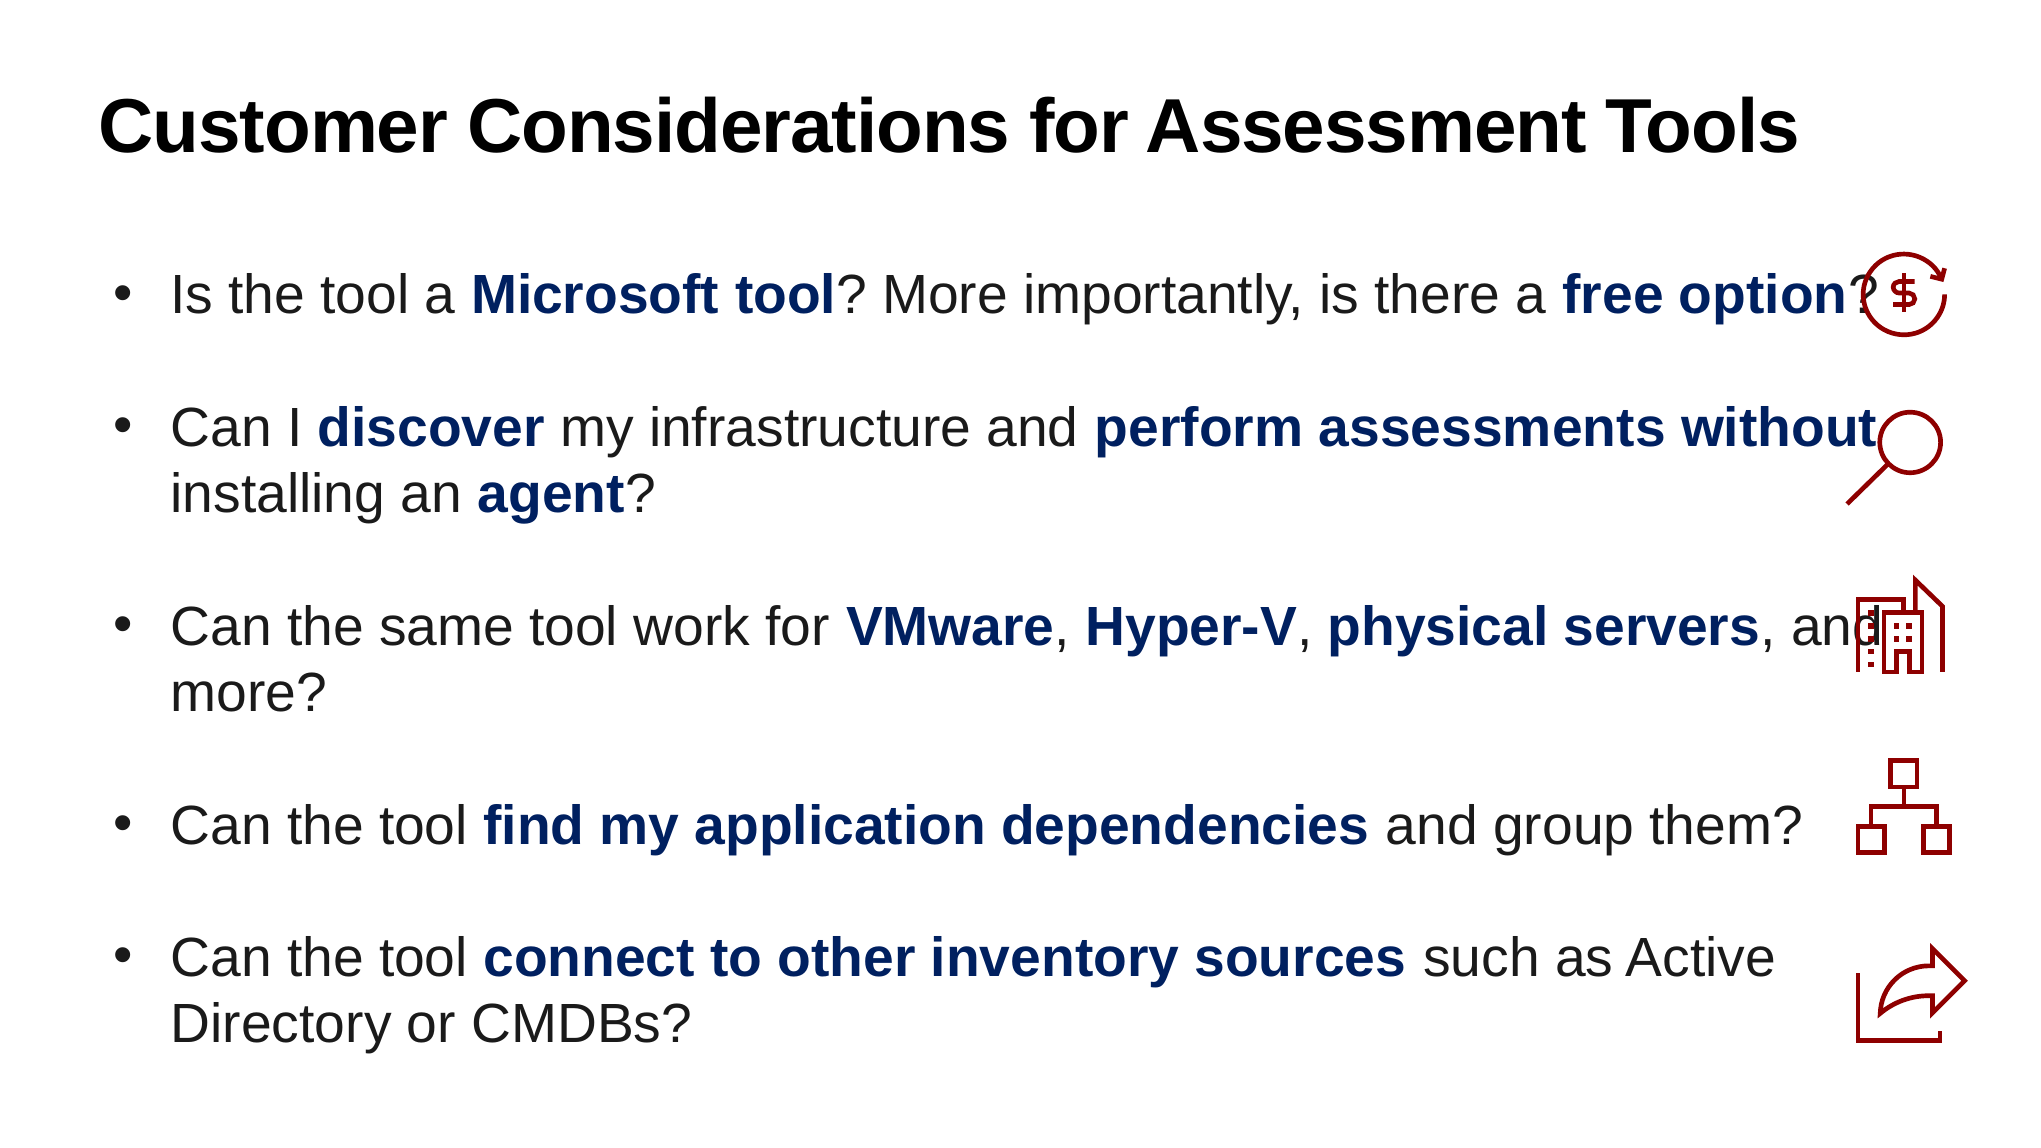

# Customer Considerations for Assessment Tools

Is the tool a Microsoft tool? More importantly, is there a free option?

Can I discover my infrastructure and perform assessments without installing an agent?

Can the same tool work for VMware, Hyper-V, physical servers, and more?

Can the tool find my application dependencies and group them?

Can the tool connect to other inventory sources such as Active Directory or CMDBs?